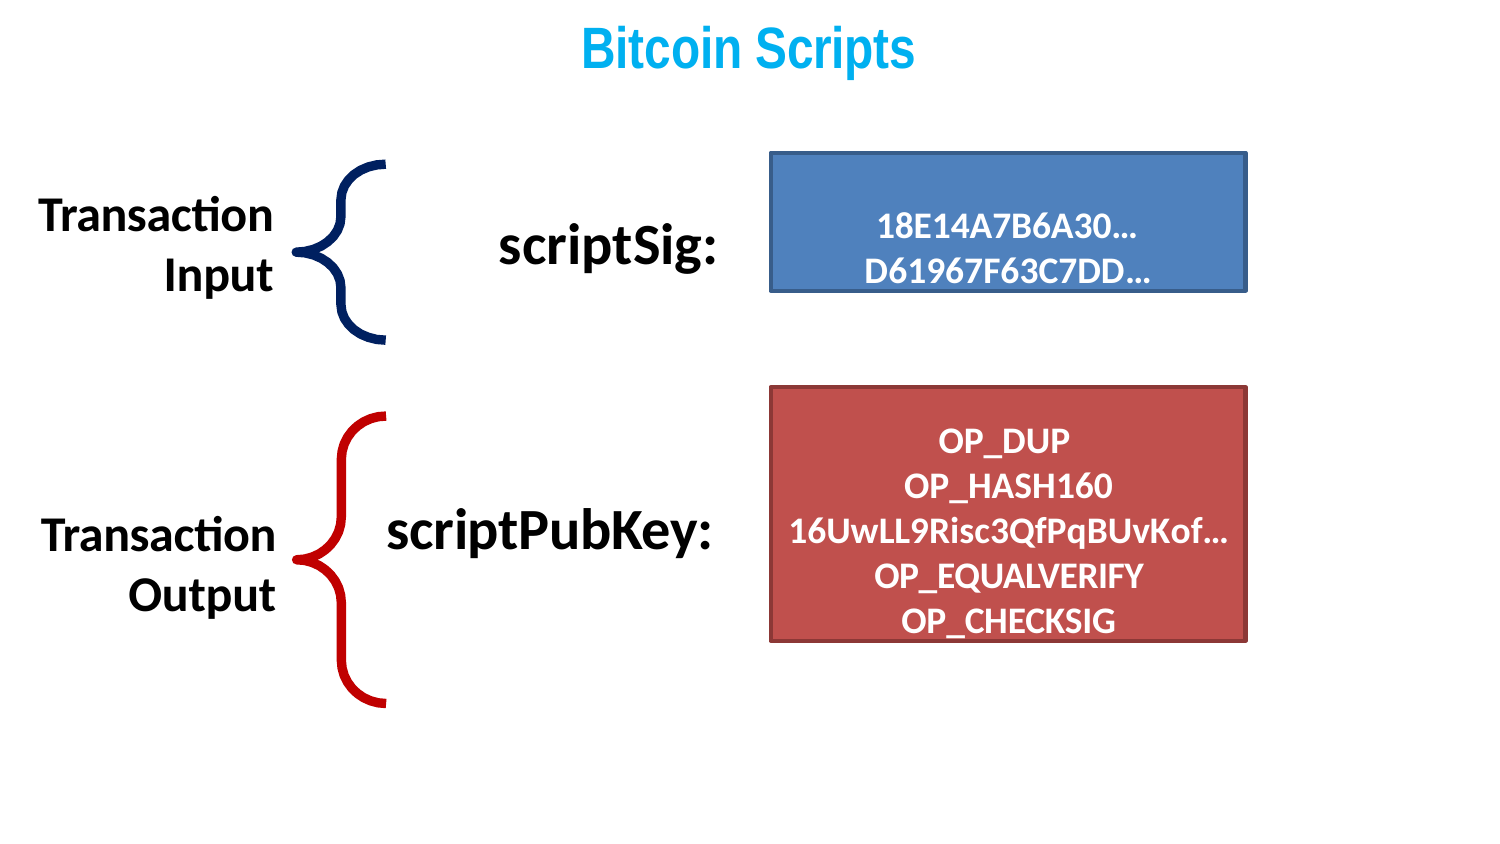

# Bitcoin Scripts

18E14A7B6A30…  D61967F63C7DD…

Transaction
Input
scriptSig:
OP_DUP  OP_HASH160
16UwLL9Risc3QfPqBUvKof…  OP_EQUALVERIFY  OP_CHECKSIG

scriptPubKey:
Transaction
Output